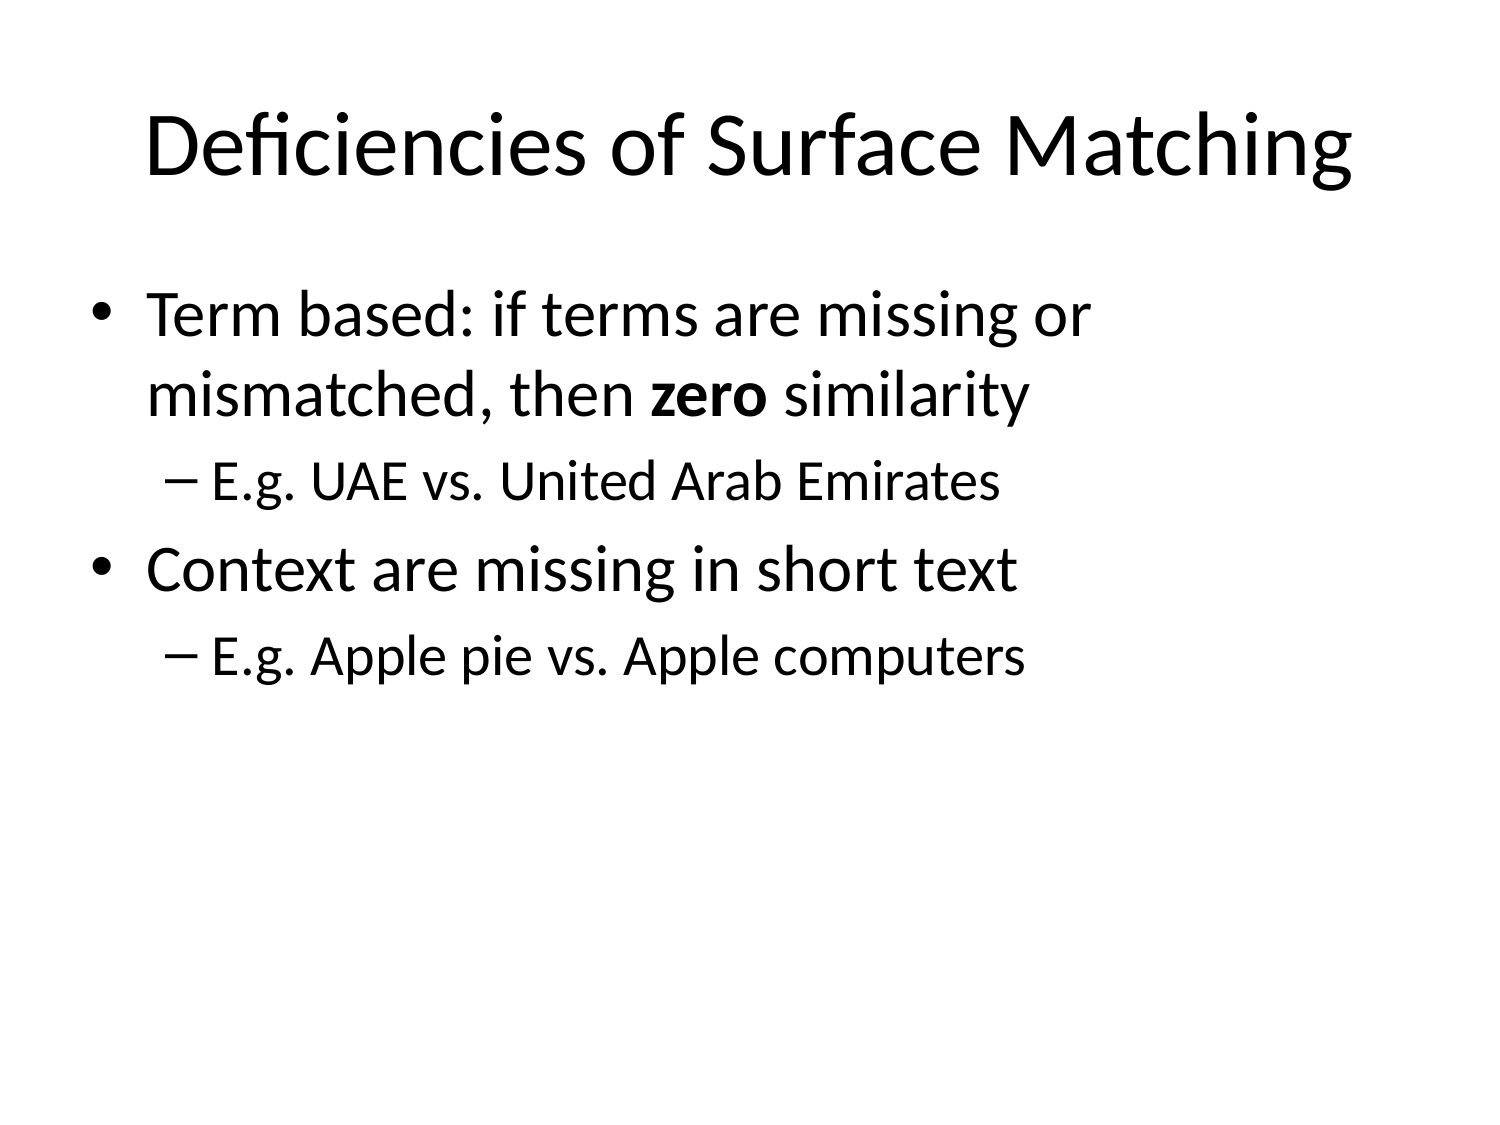

# Deficiencies of Surface Matching
Term based: if terms are missing or mismatched, then zero similarity
E.g. UAE vs. United Arab Emirates
Context are missing in short text
E.g. Apple pie vs. Apple computers